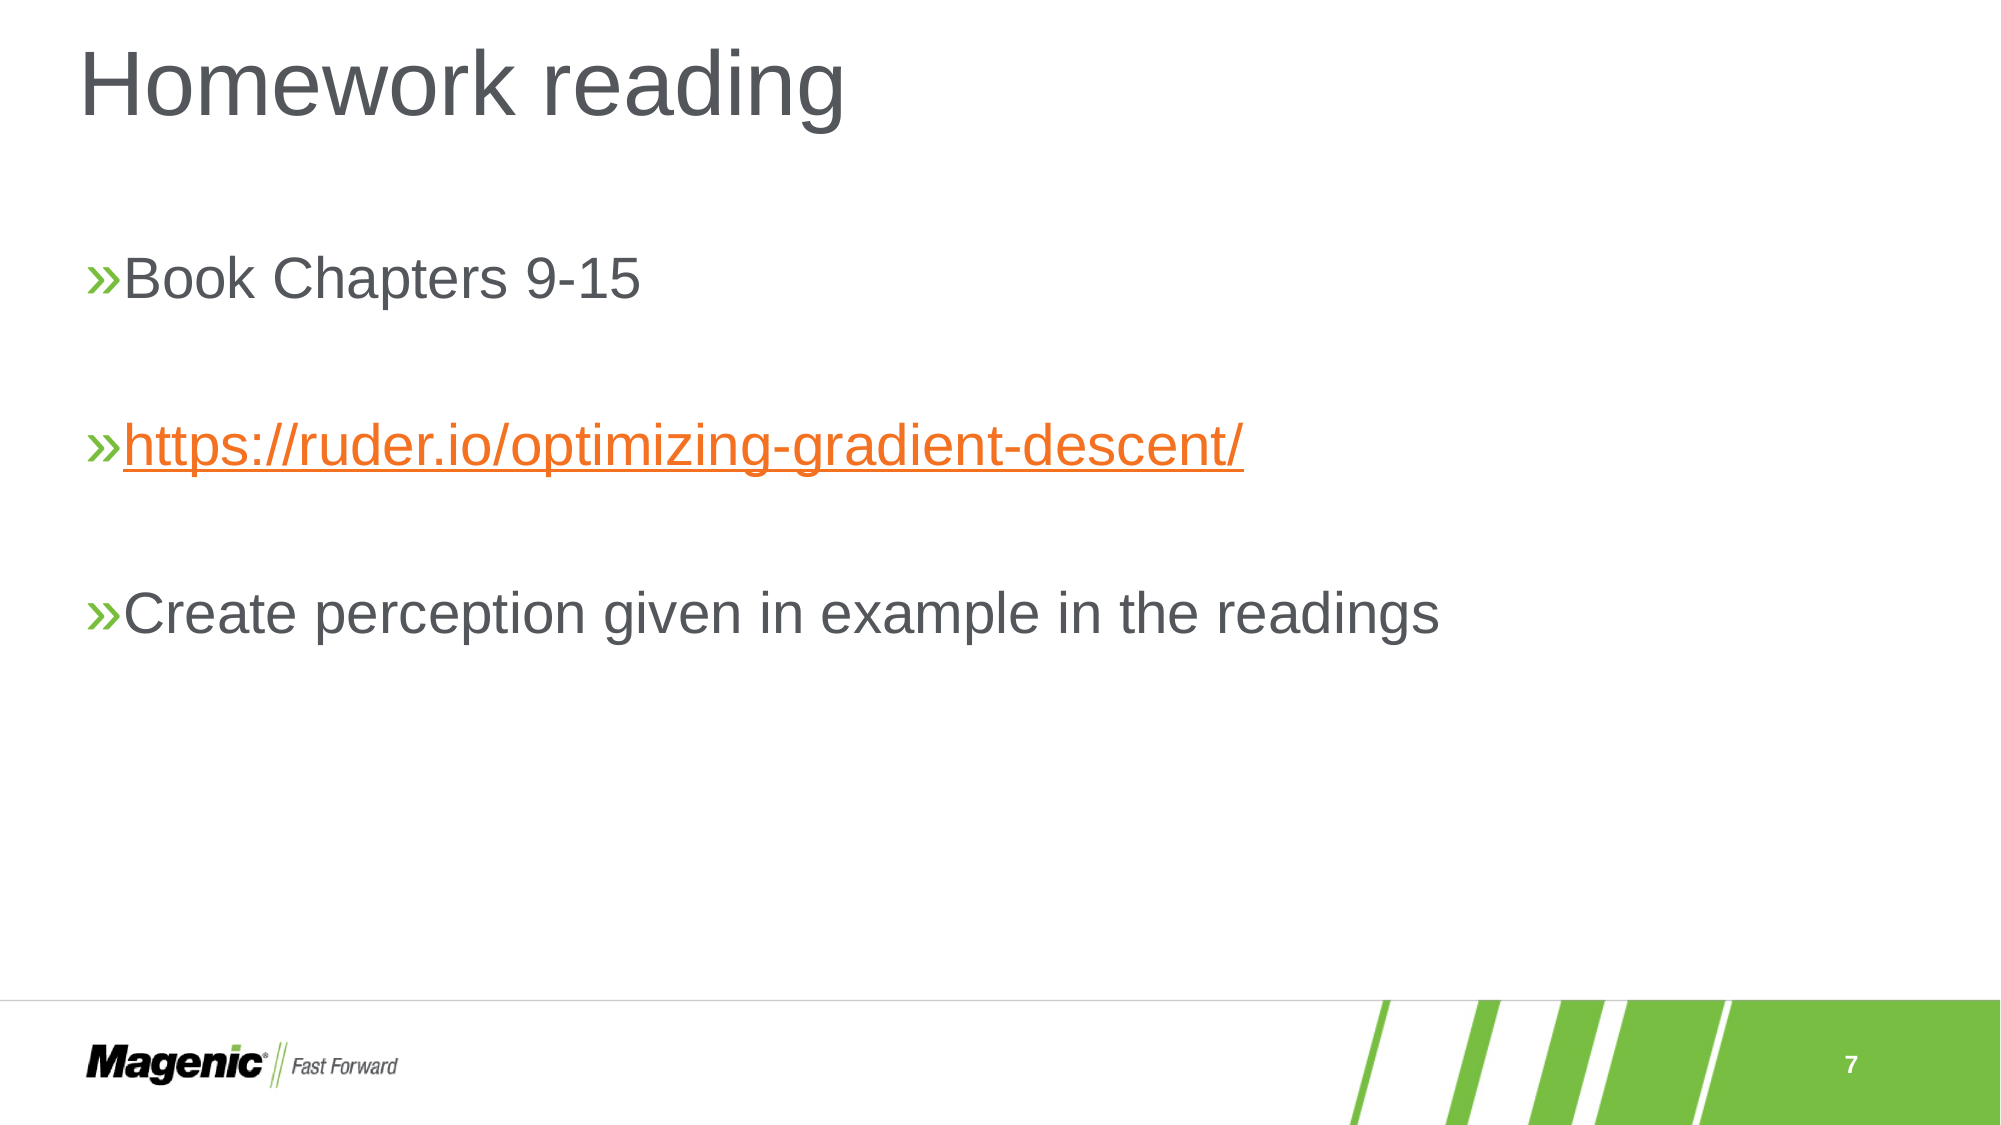

# Homework reading

Book Chapters 9-15

https://ruder.io/optimizing-gradient-descent/

Create perception given in example in the readings